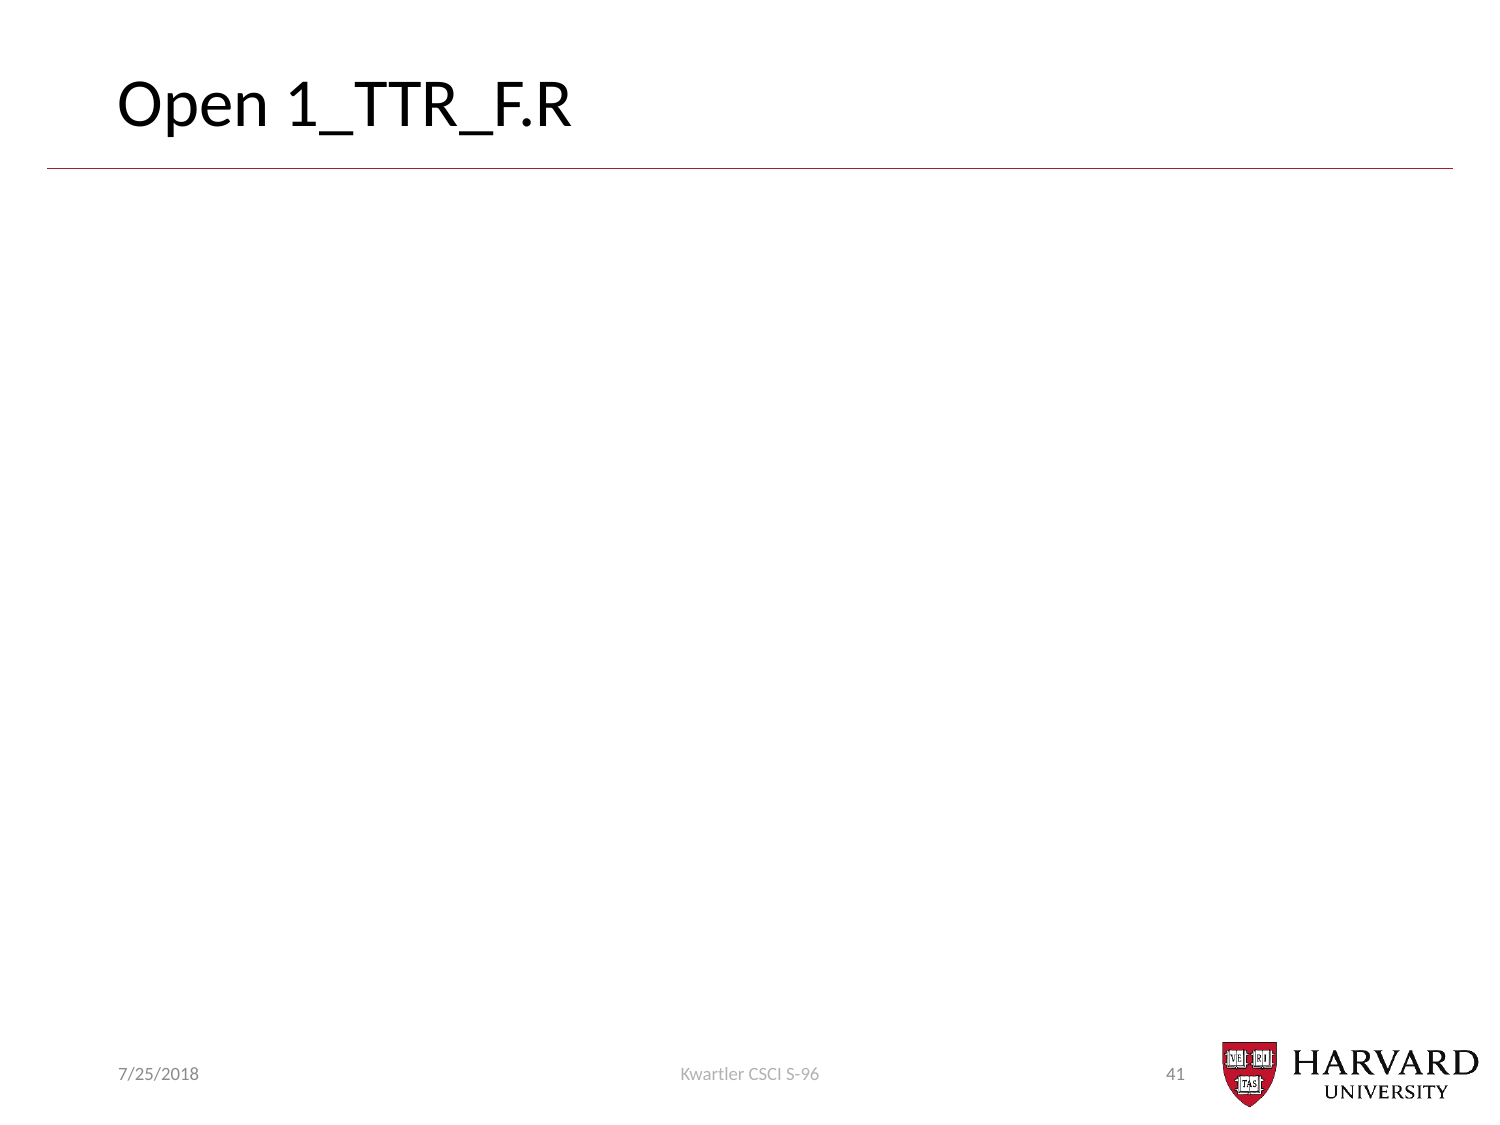

# Open 1_TTR_F.R
7/25/2018
Kwartler CSCI S-96
41